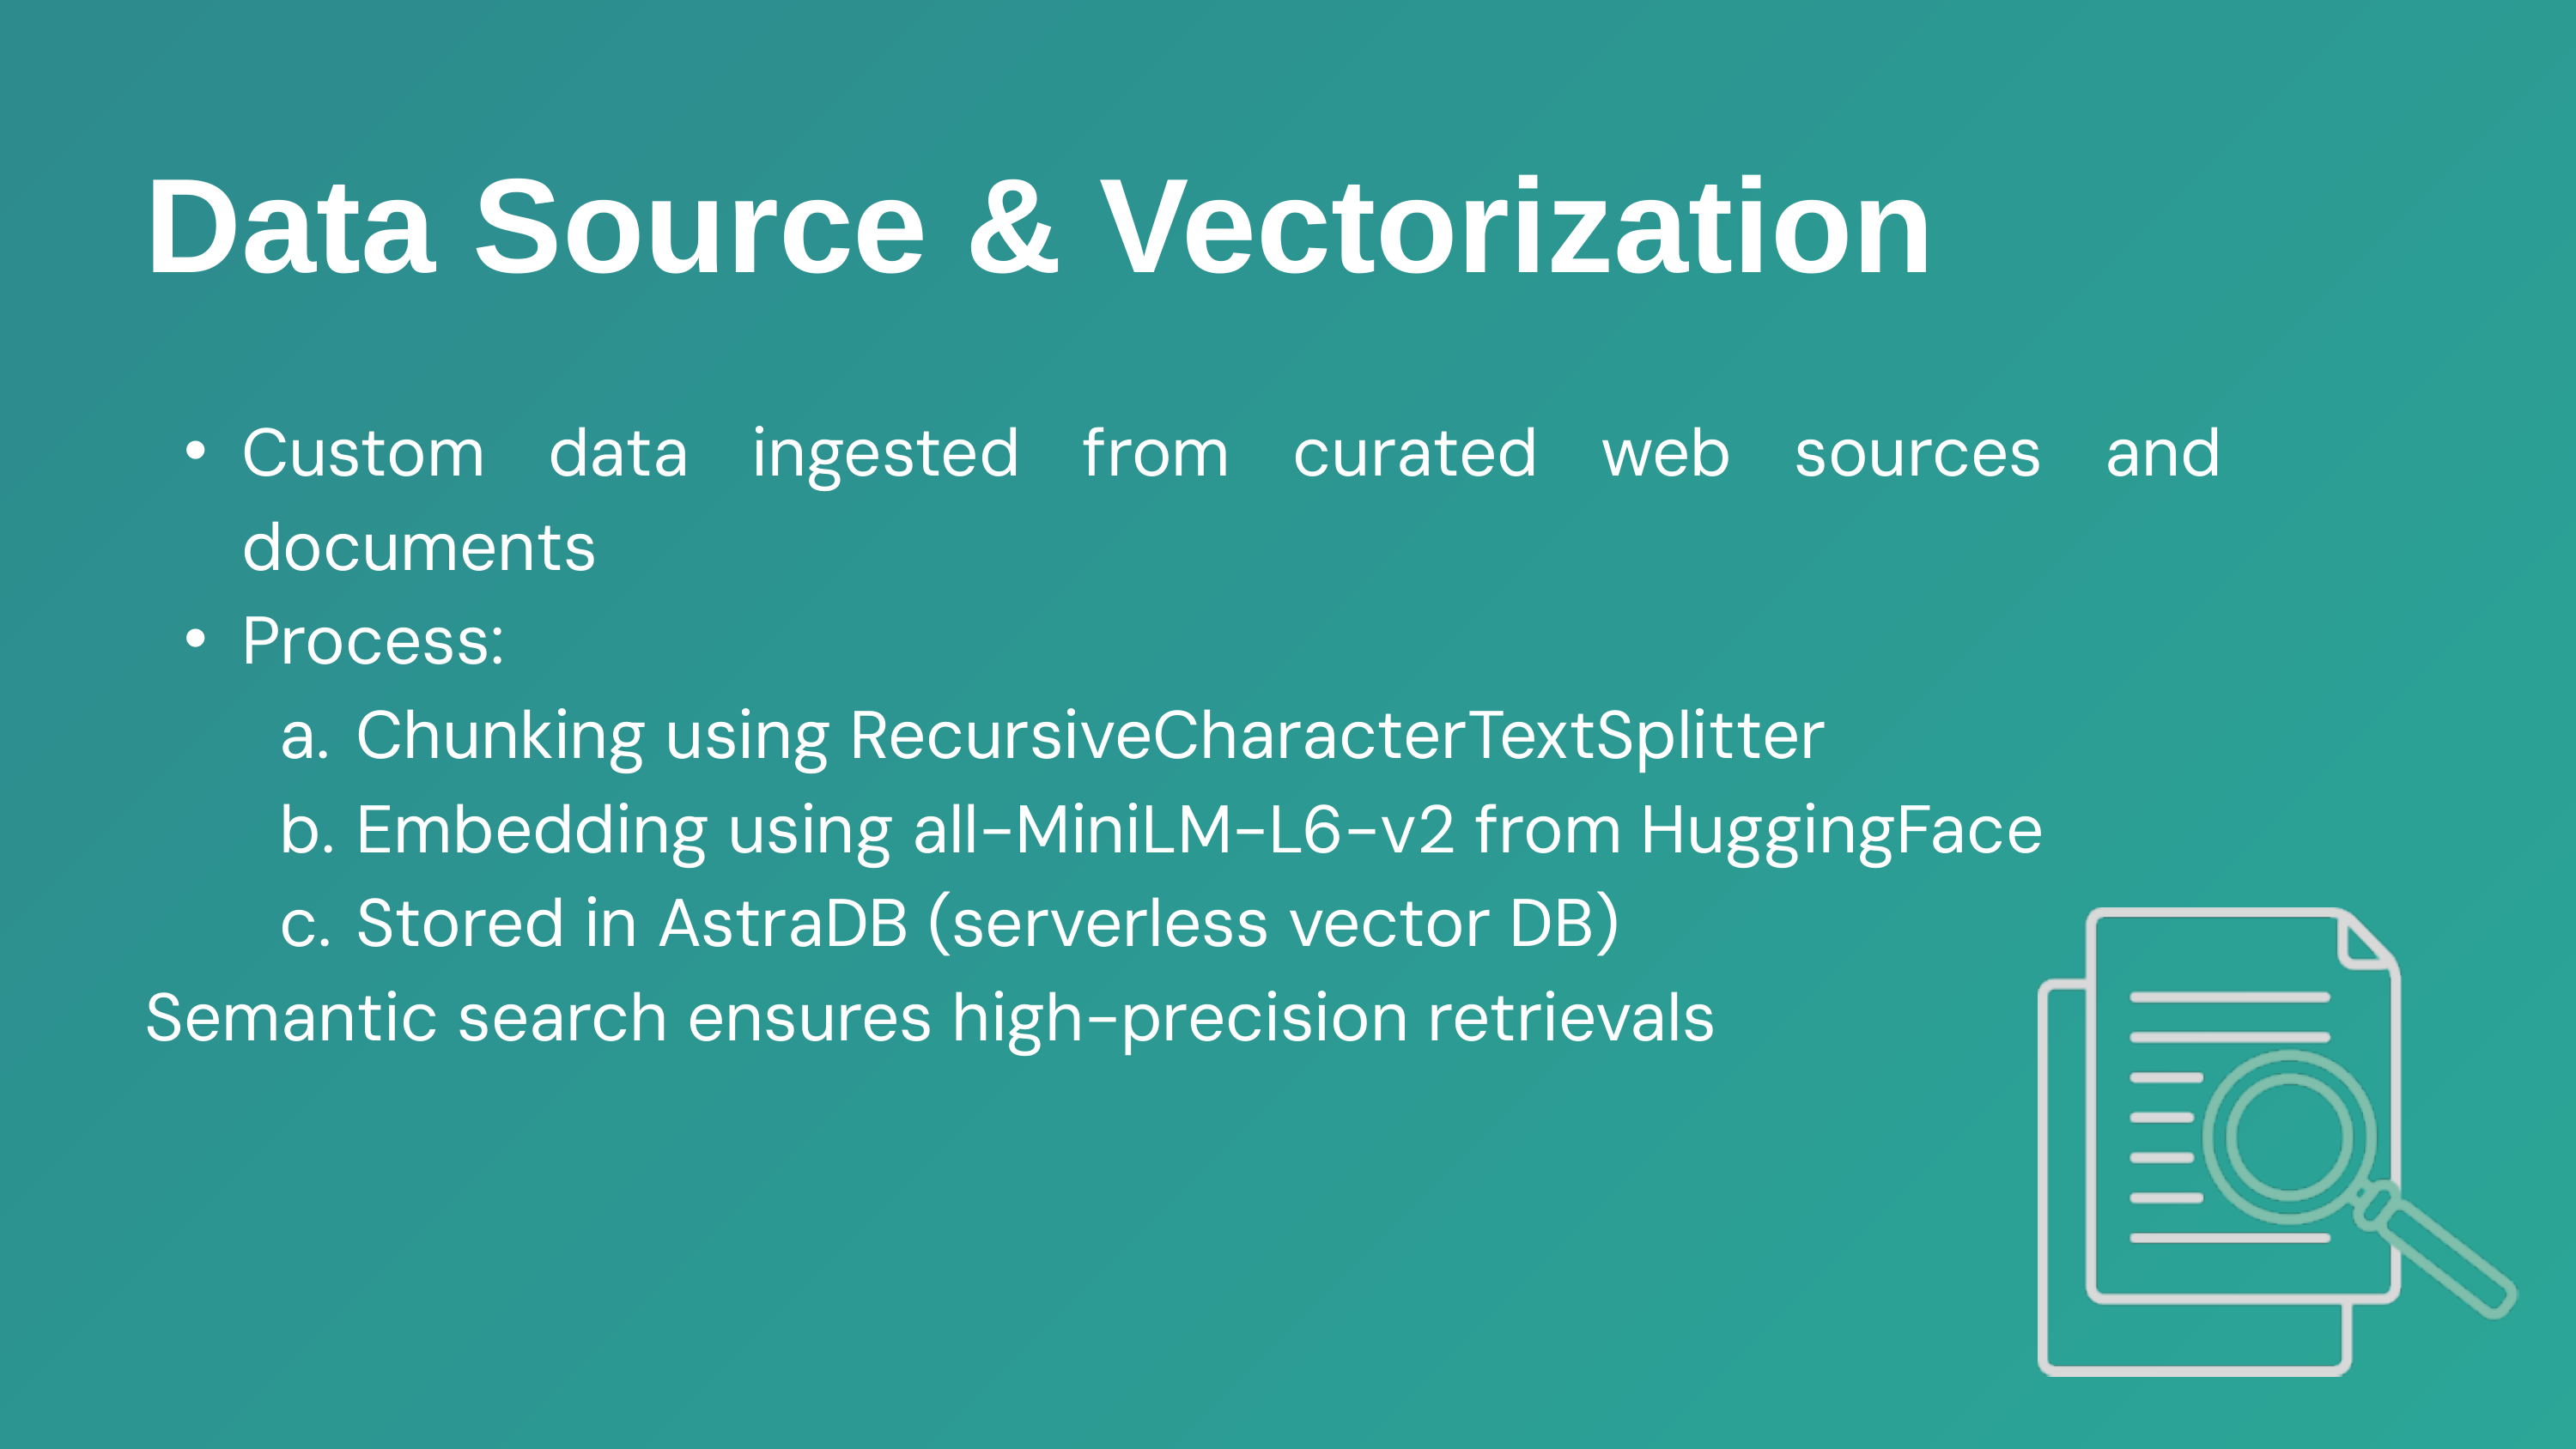

Data Source & Vectorization
Custom data ingested from curated web sources and documents
Process:
Chunking using RecursiveCharacterTextSplitter
Embedding using all-MiniLM-L6-v2 from HuggingFace
Stored in AstraDB (serverless vector DB)
 Semantic search ensures high-precision retrievals